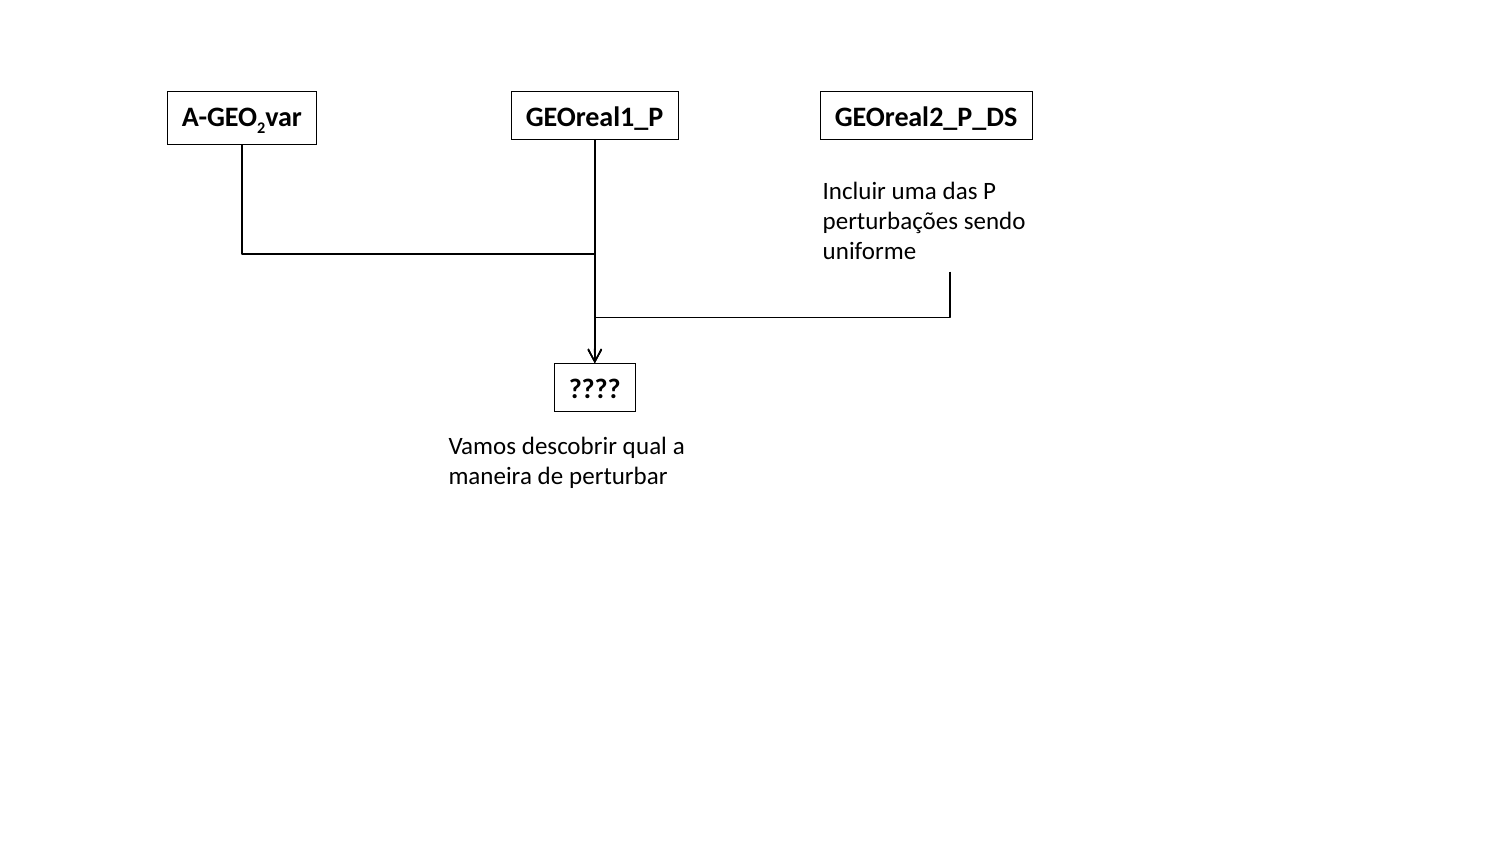

A-GEO2var
GEOreal1_P
GEOreal2_P_DS
Incluir uma das P perturbações sendo uniforme
????
Vamos descobrir qual a maneira de perturbar